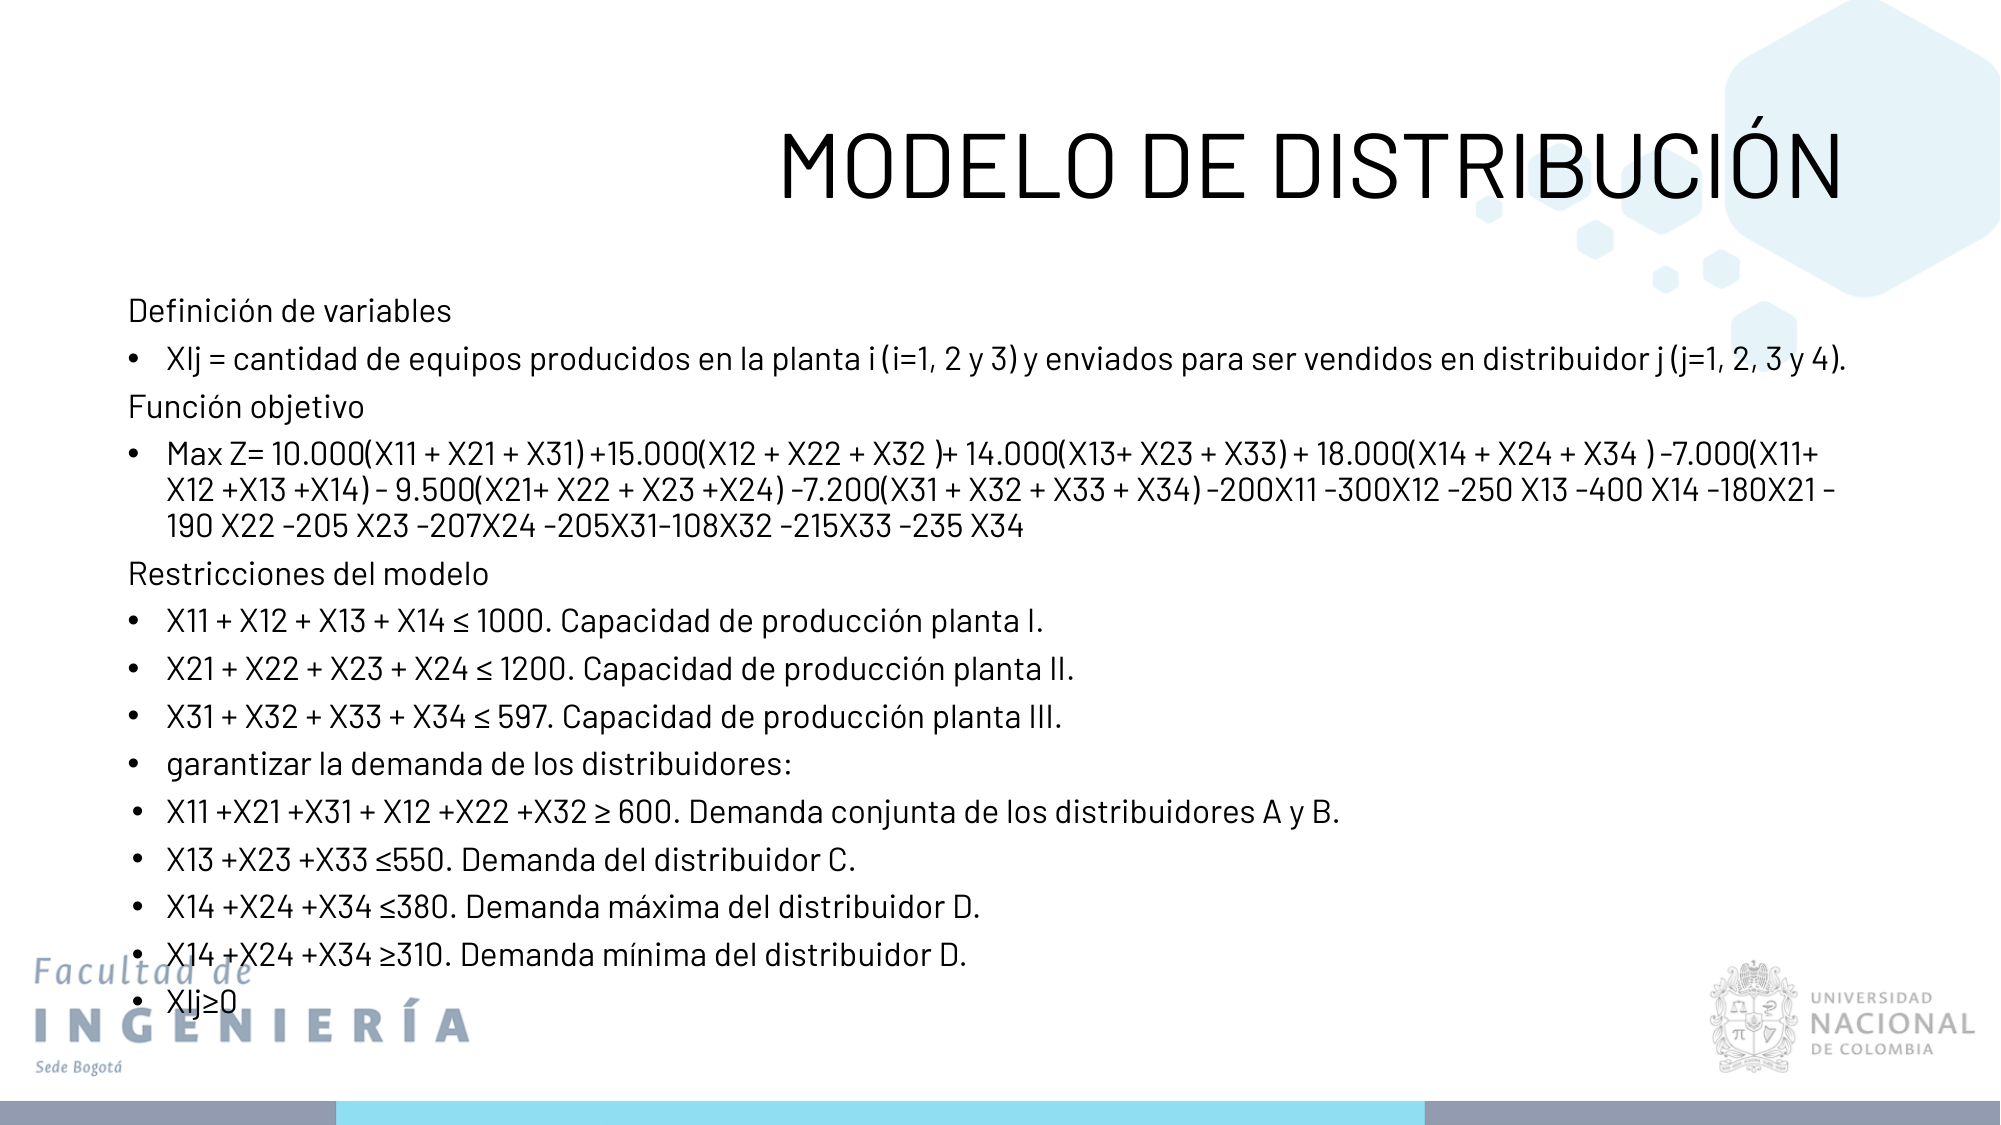

# MODELO DE DISTRIBUCIÓN
Definición de variables
XIj = cantidad de equipos producidos en la planta i (i=1, 2 y 3) y enviados para ser vendidos en distribuidor j (j=1, 2, 3 y 4).
Función objetivo
Max Z= 10.000(X11 + X21 + X31) +15.000(X12 + X22 + X32 )+ 14.000(X13+ X23 + X33) + 18.000(X14 + X24 + X34 ) -7.000(X11+ X12 +X13 +X14) - 9.500(X21+ X22 + X23 +X24) -7.200(X31 + X32 + X33 + X34) -200X11 -300X12 -250 X13 -400 X14 -180X21 -190 X22 -205 X23 -207X24 -205X31-108X32 -215X33 -235 X34
Restricciones del modelo
X11 + X12 + X13 + X14 ≤ 1000. Capacidad de producción planta I.
X21 + X22 + X23 + X24 ≤ 1200. Capacidad de producción planta II.
X31 + X32 + X33 + X34 ≤ 597. Capacidad de producción planta III.
garantizar la demanda de los distribuidores:
X11 +X21 +X31 + X12 +X22 +X32 ≥ 600. Demanda conjunta de los distribuidores A y B.
X13 +X23 +X33 ≤550. Demanda del distribuidor C.
X14 +X24 +X34 ≤380. Demanda máxima del distribuidor D.
X14 +X24 +X34 ≥310. Demanda mínima del distribuidor D.
XIj≥0